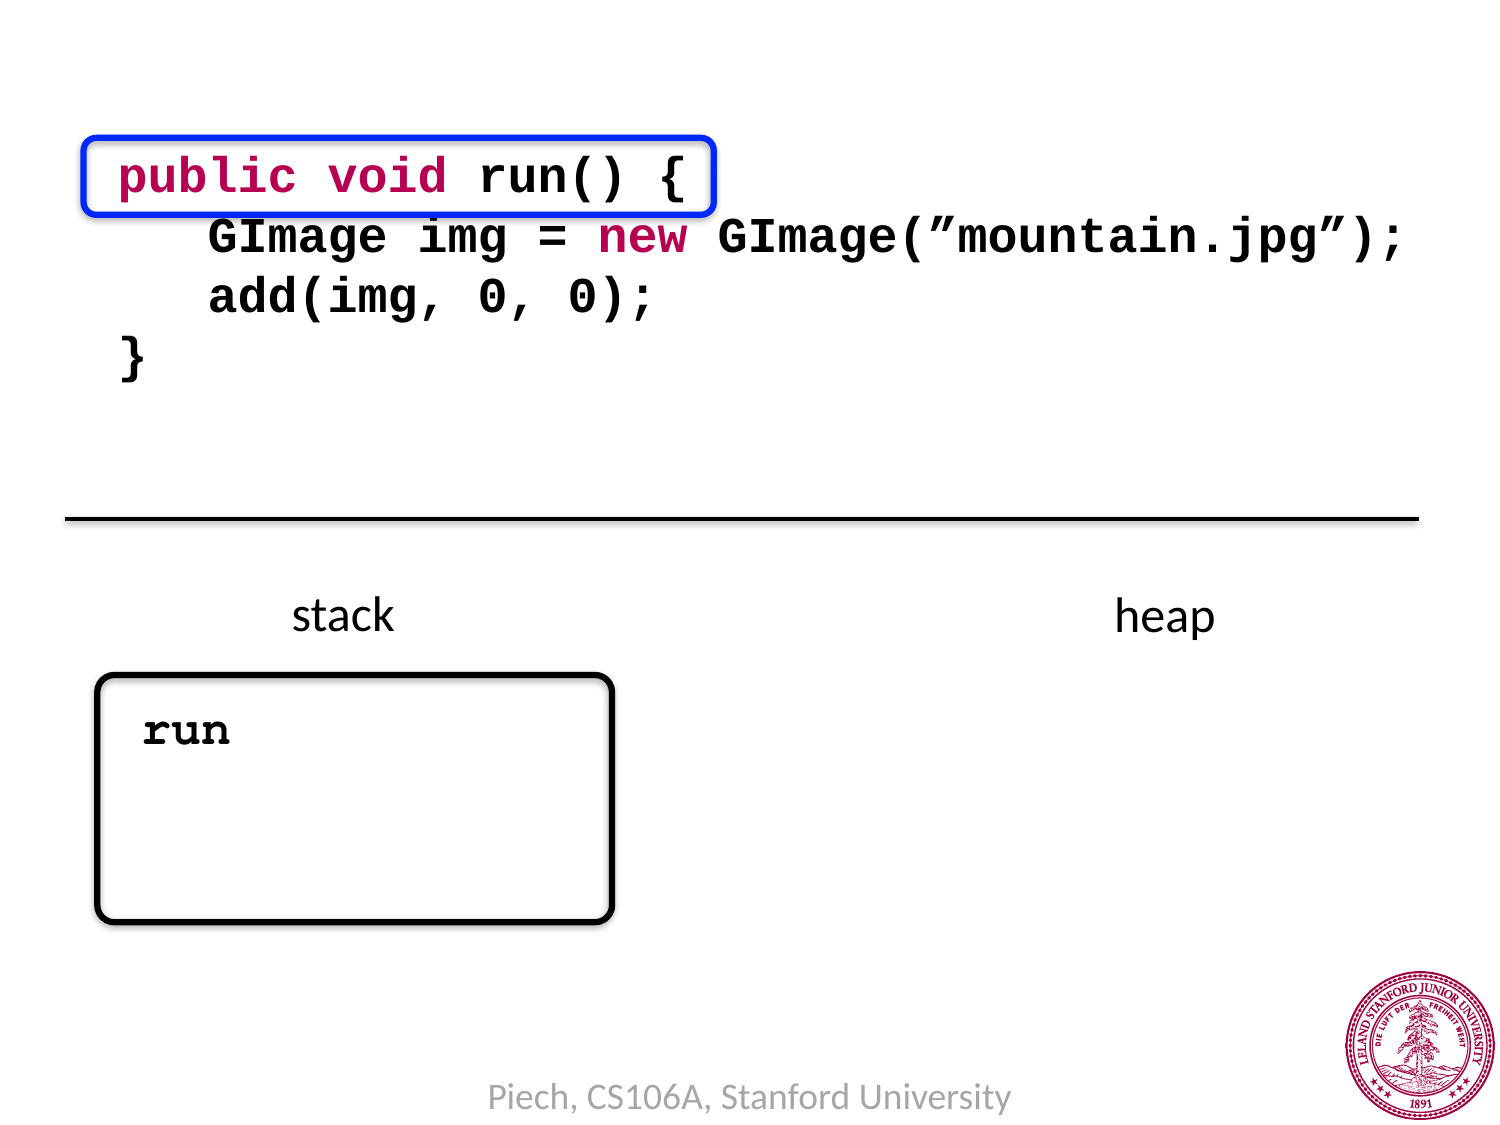

public void run() {
   GImage img = new GImage(”mountain.jpg”);
   add(img, 0, 0);
}

stack
heap

run